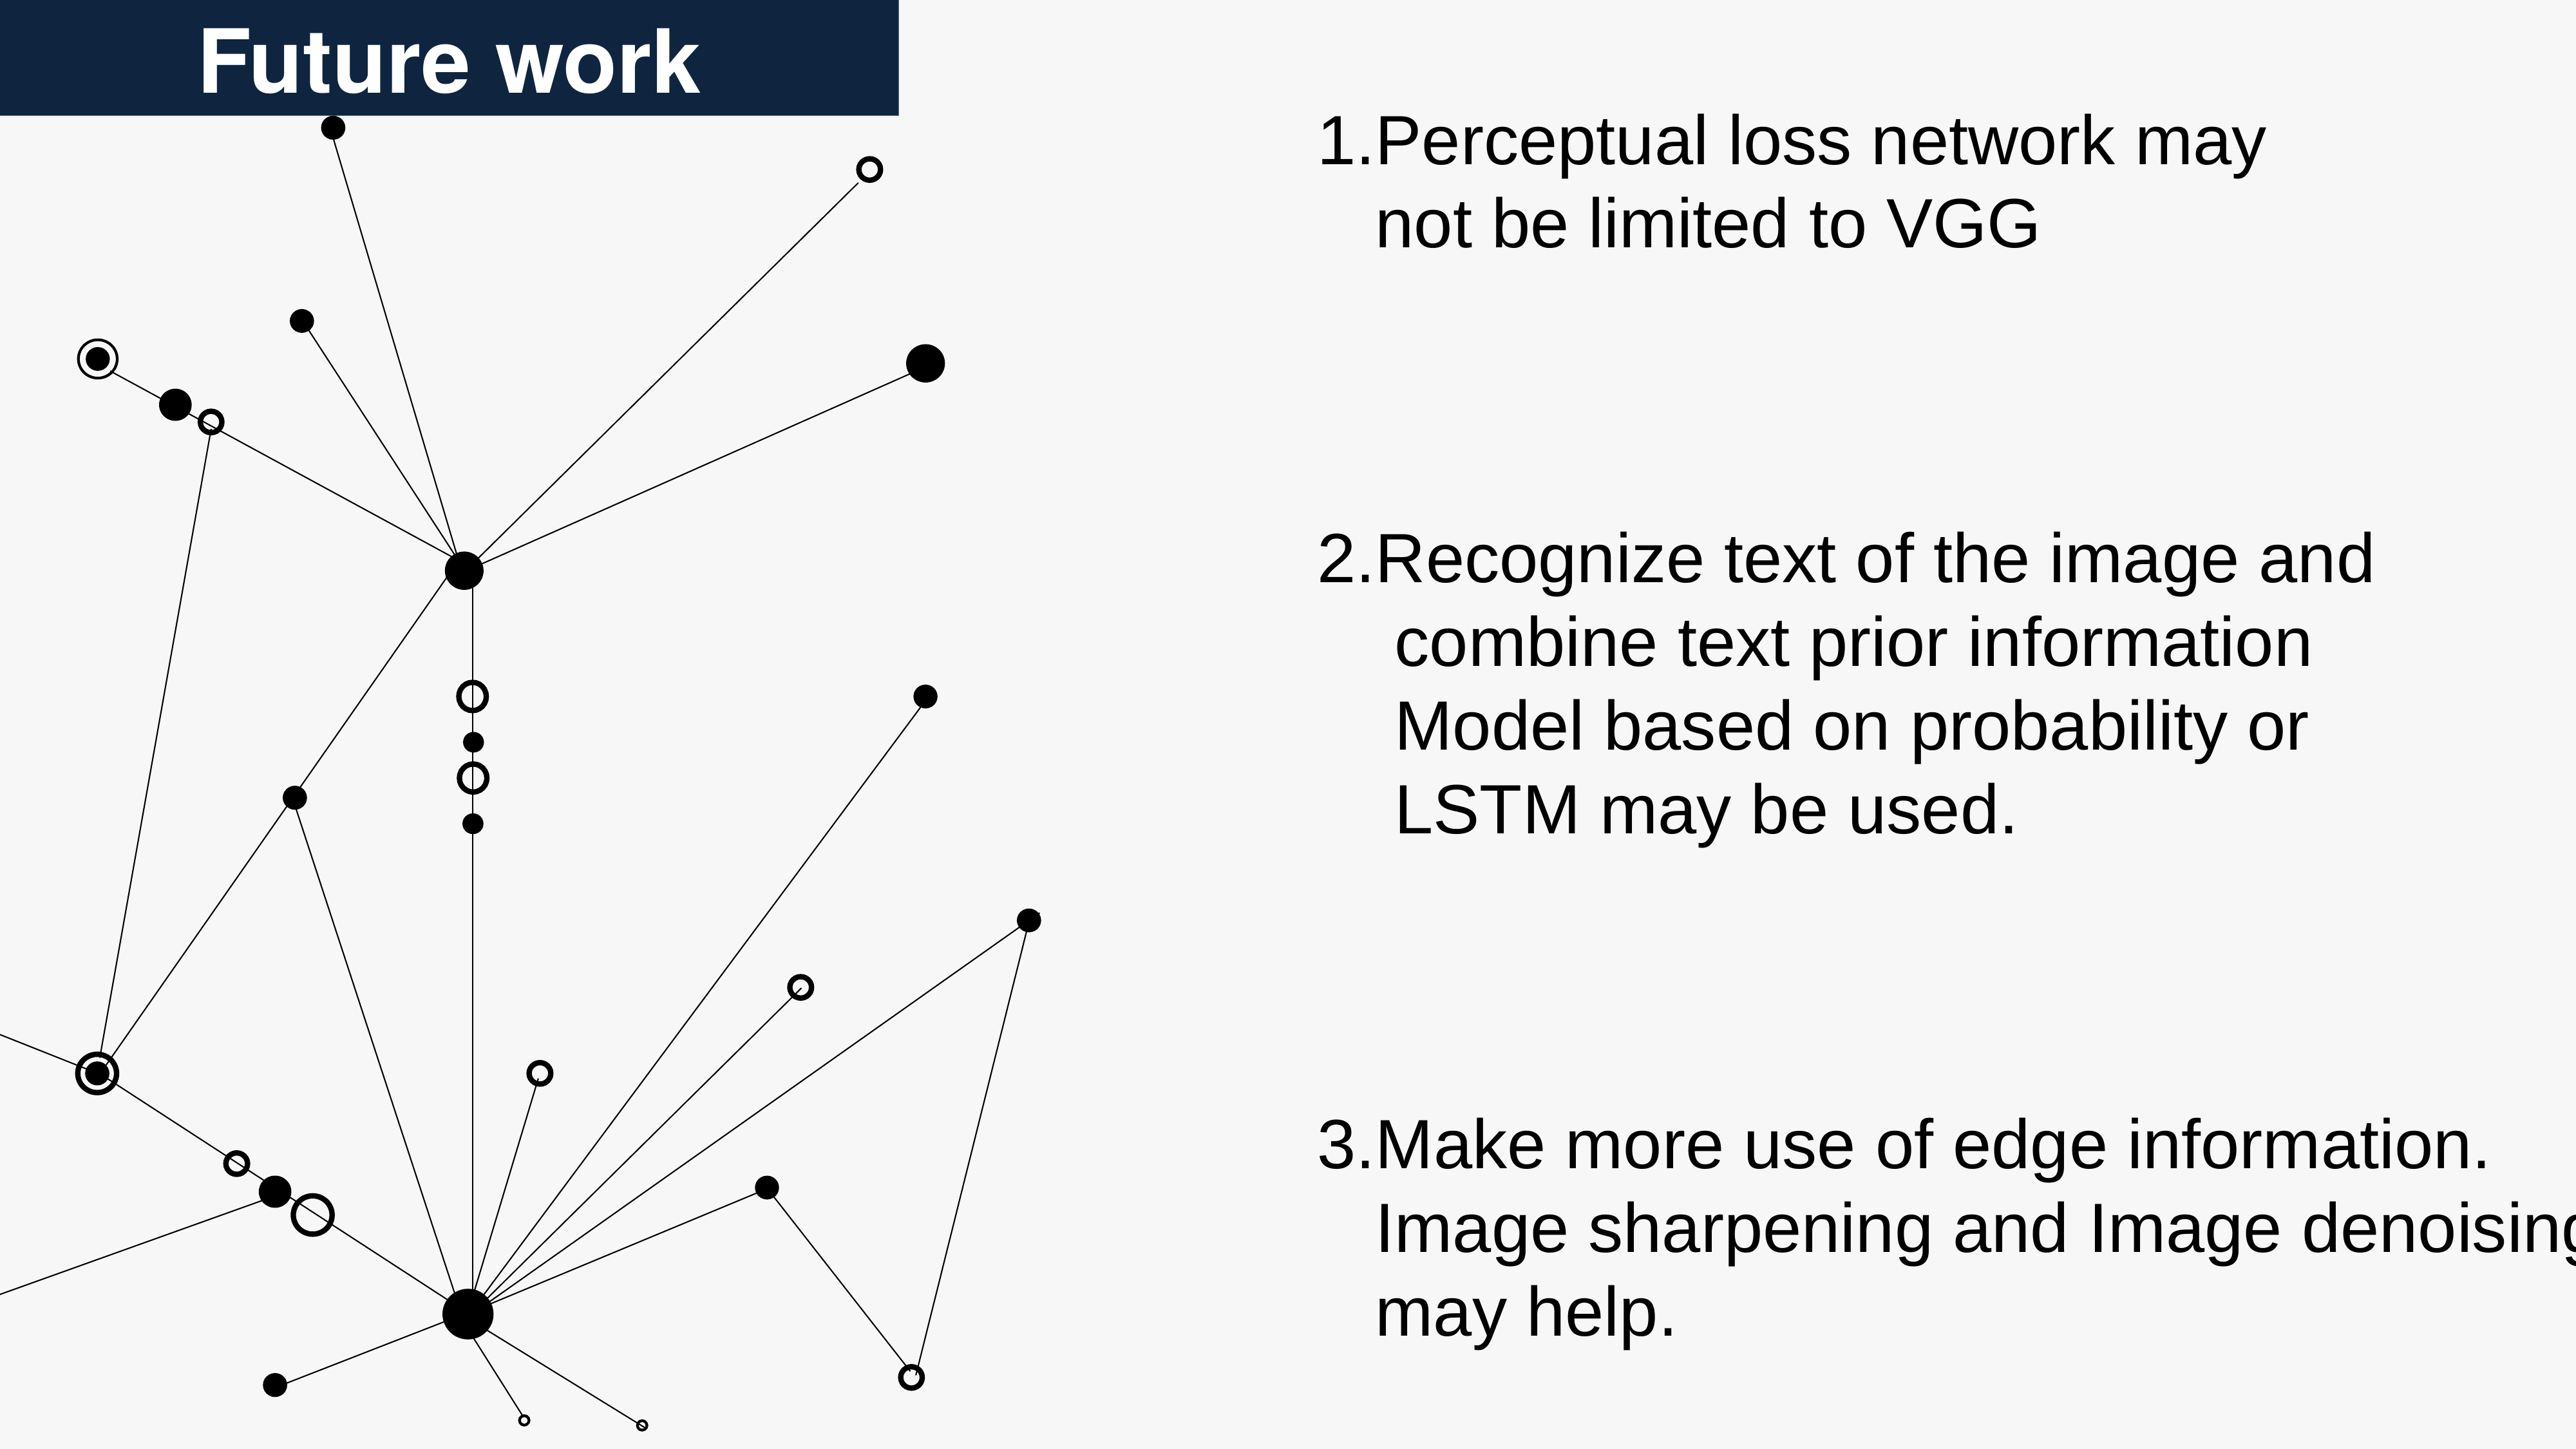

Future work
1.Perceptual loss network may
   not be limited to VGG

2.Recognize text of the image and
    combine text prior information
    Model based on probability or
    LSTM may be used.

3.Make more use of edge information.
   Image sharpening and Image denoising
   may help.